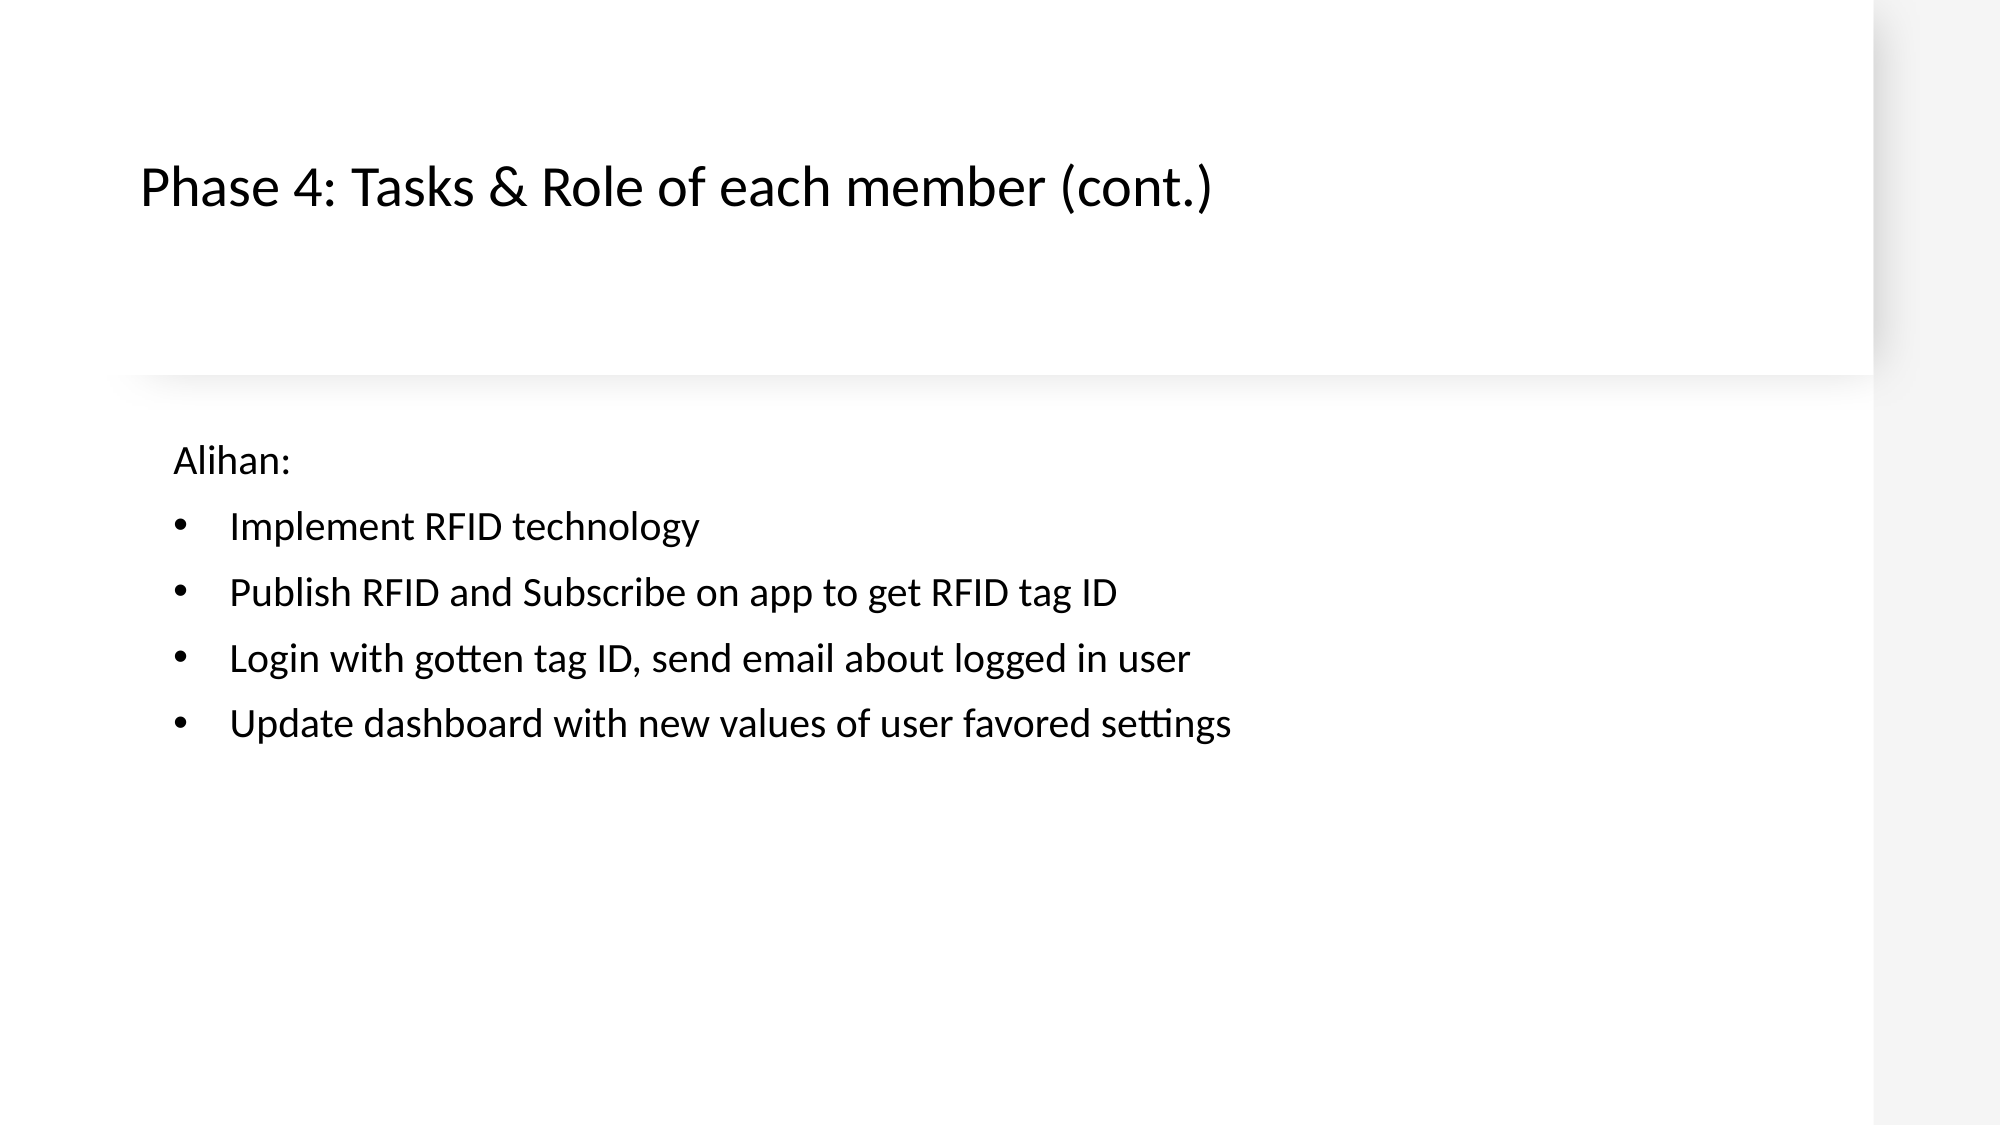

# Phase 4: Tasks & Role of each member (cont.)
Alihan:
Implement RFID technology
Publish RFID and Subscribe on app to get RFID tag ID
Login with gotten tag ID, send email about logged in user
Update dashboard with new values of user favored settings

19